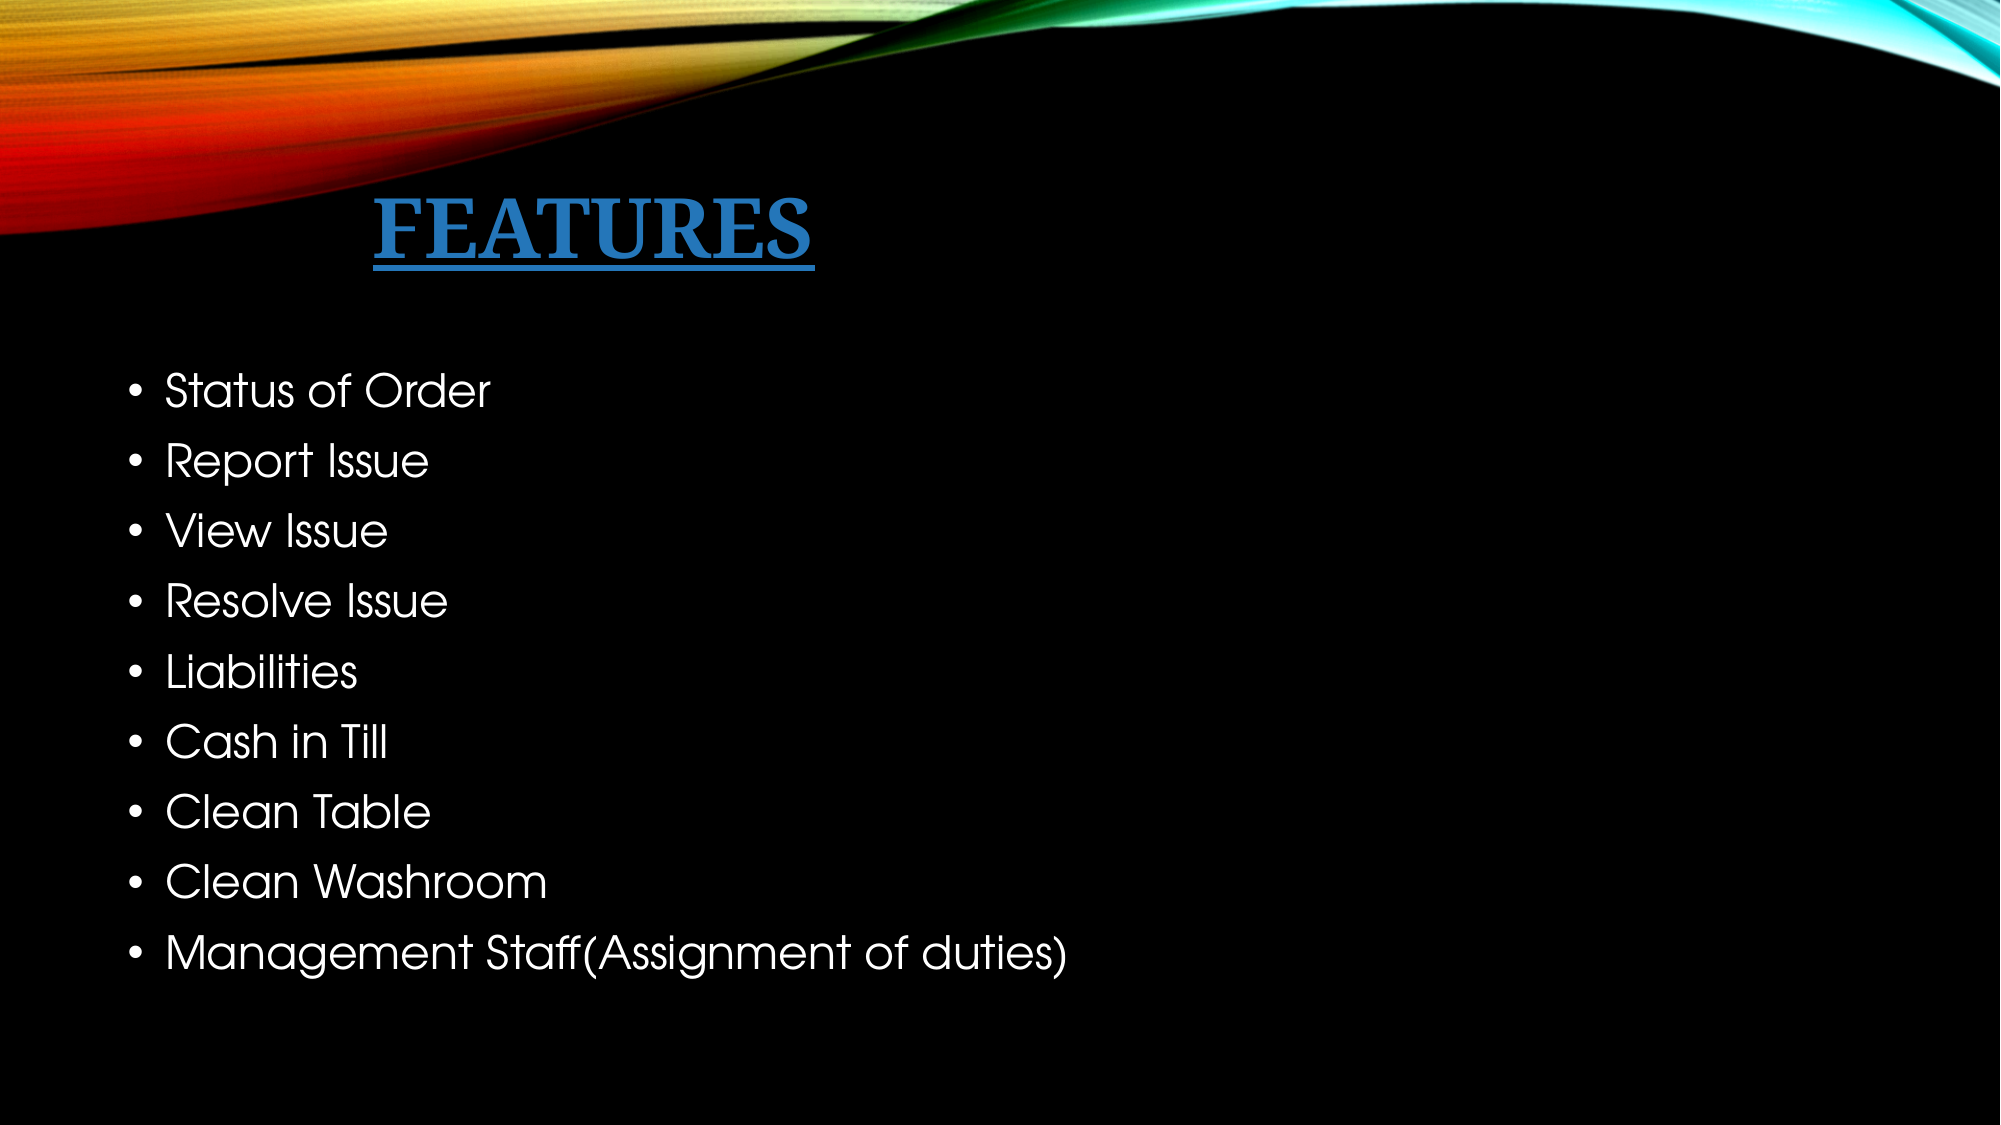

# FEATURES
Status of Order
Report Issue
View Issue
Resolve Issue
Liabilities
Cash in Till
Clean Table
Clean Washroom
Management Staff(Assignment of duties)